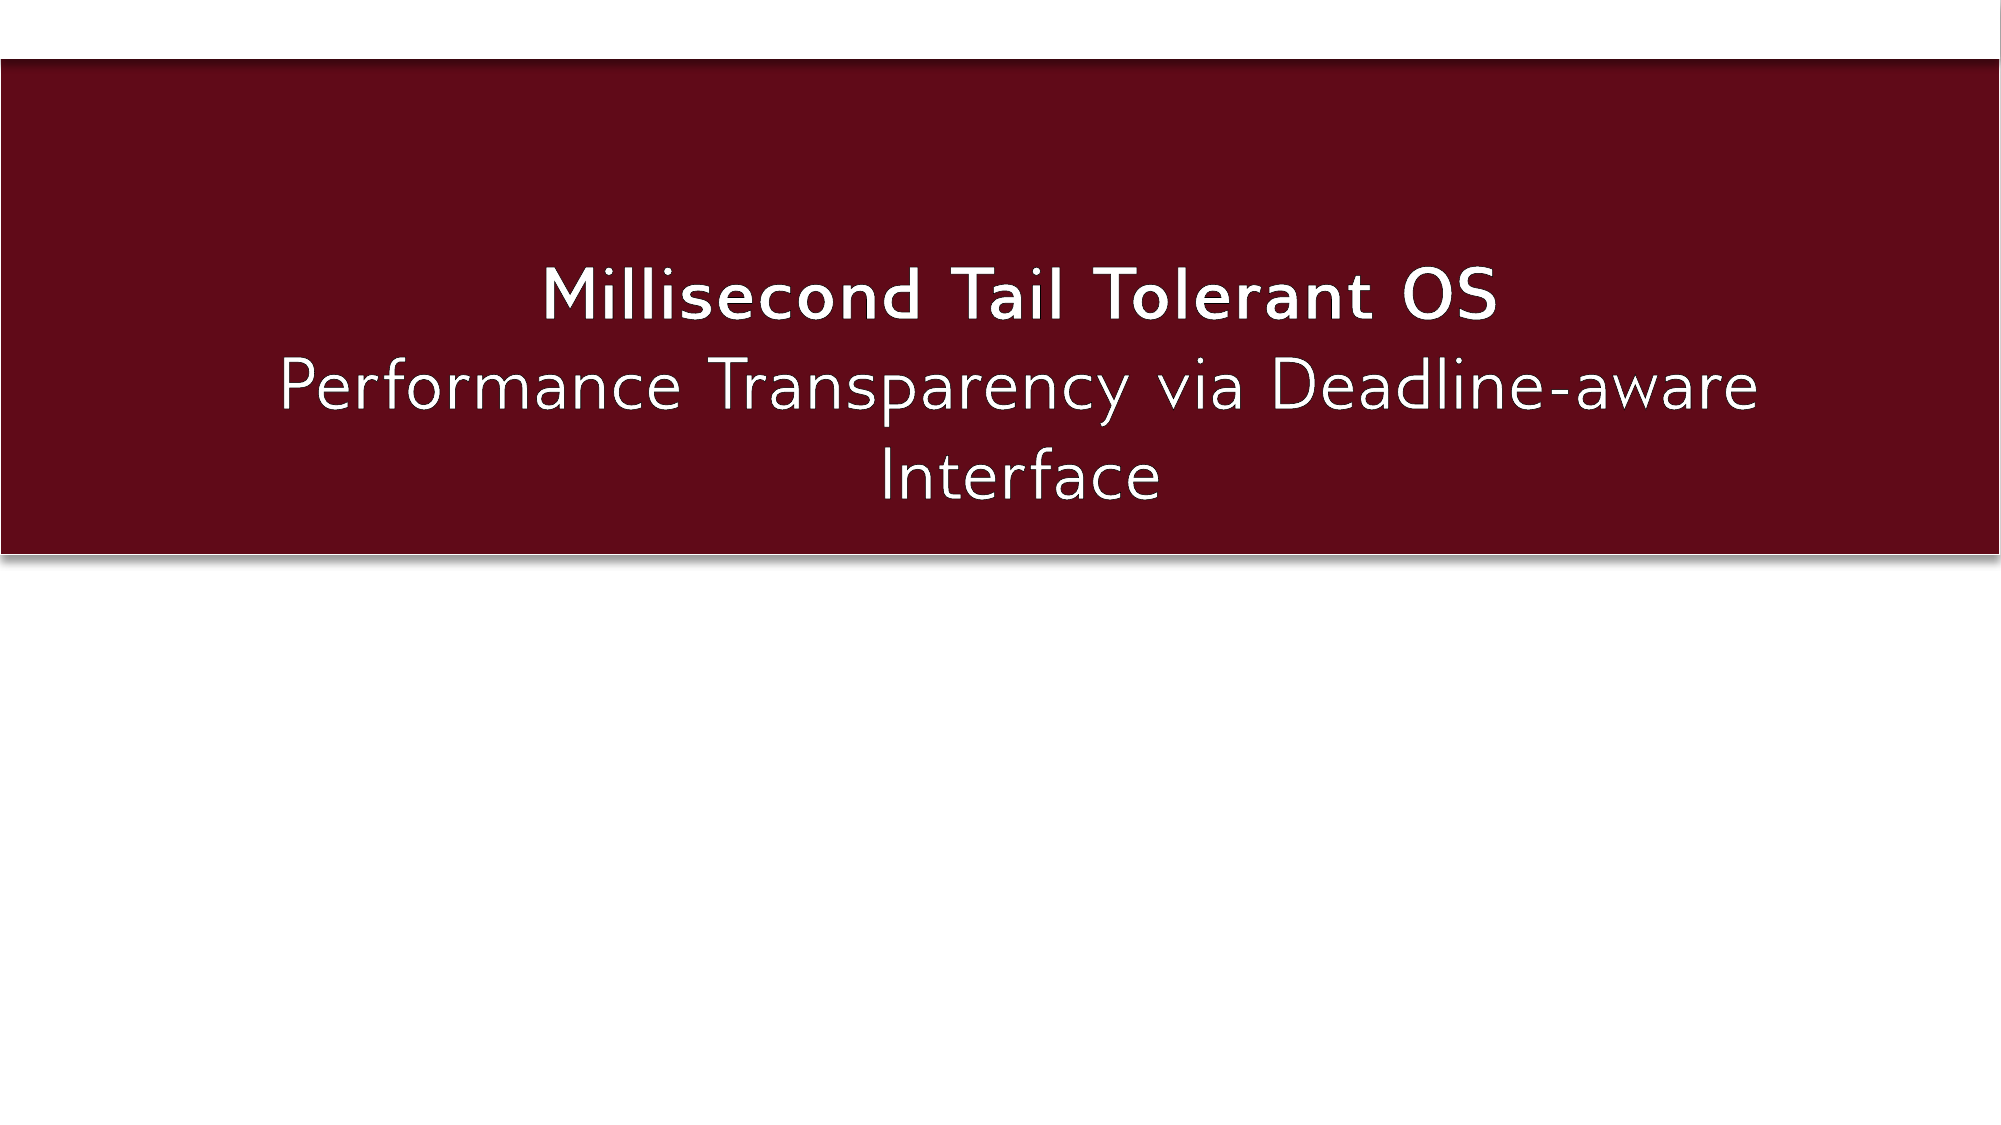

# Millisecond Tail Tolerant OS Performance Transparency via Deadline-aware Interface